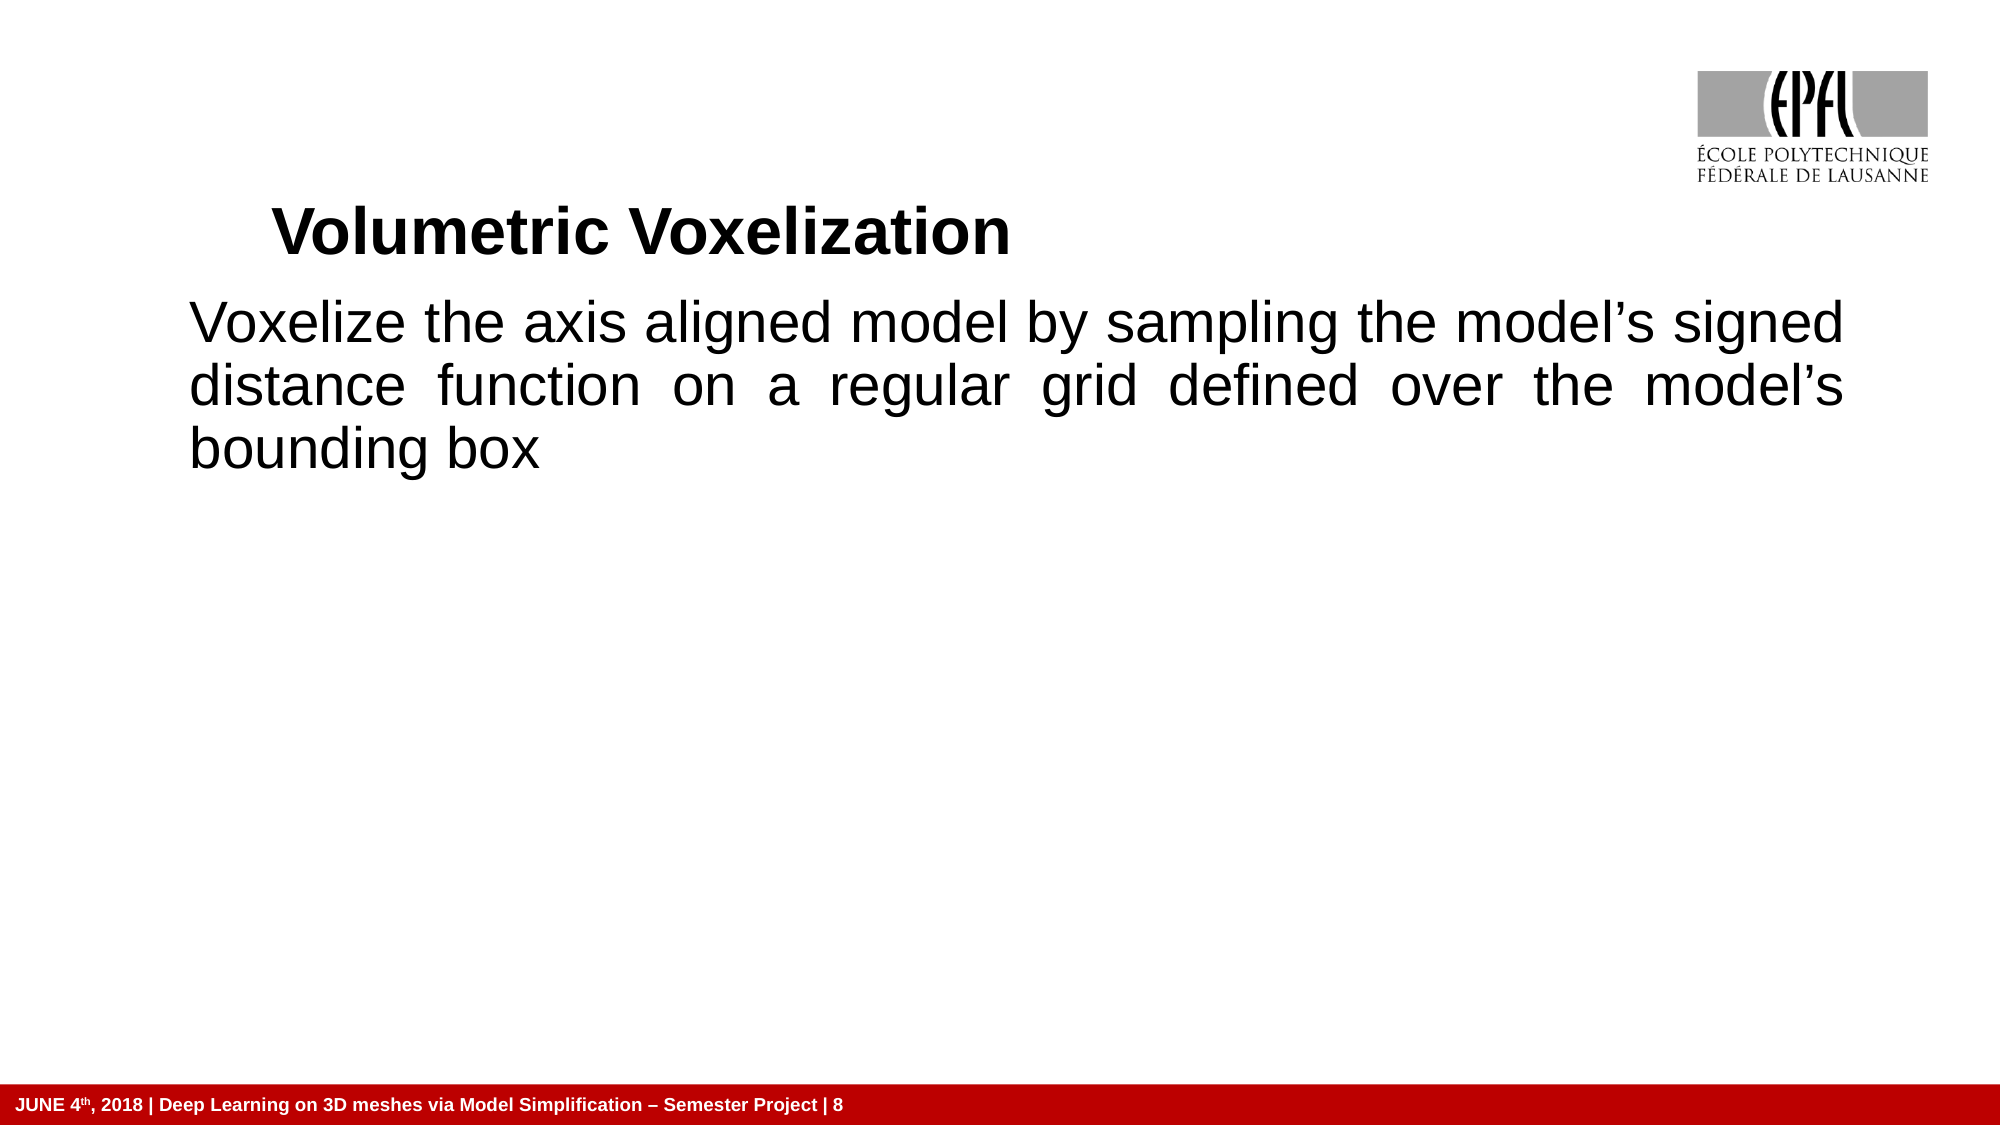

# Volumetric Voxelization
Voxelize the axis aligned model by sampling the model’s signed distance function on a regular grid defined over the model’s bounding box